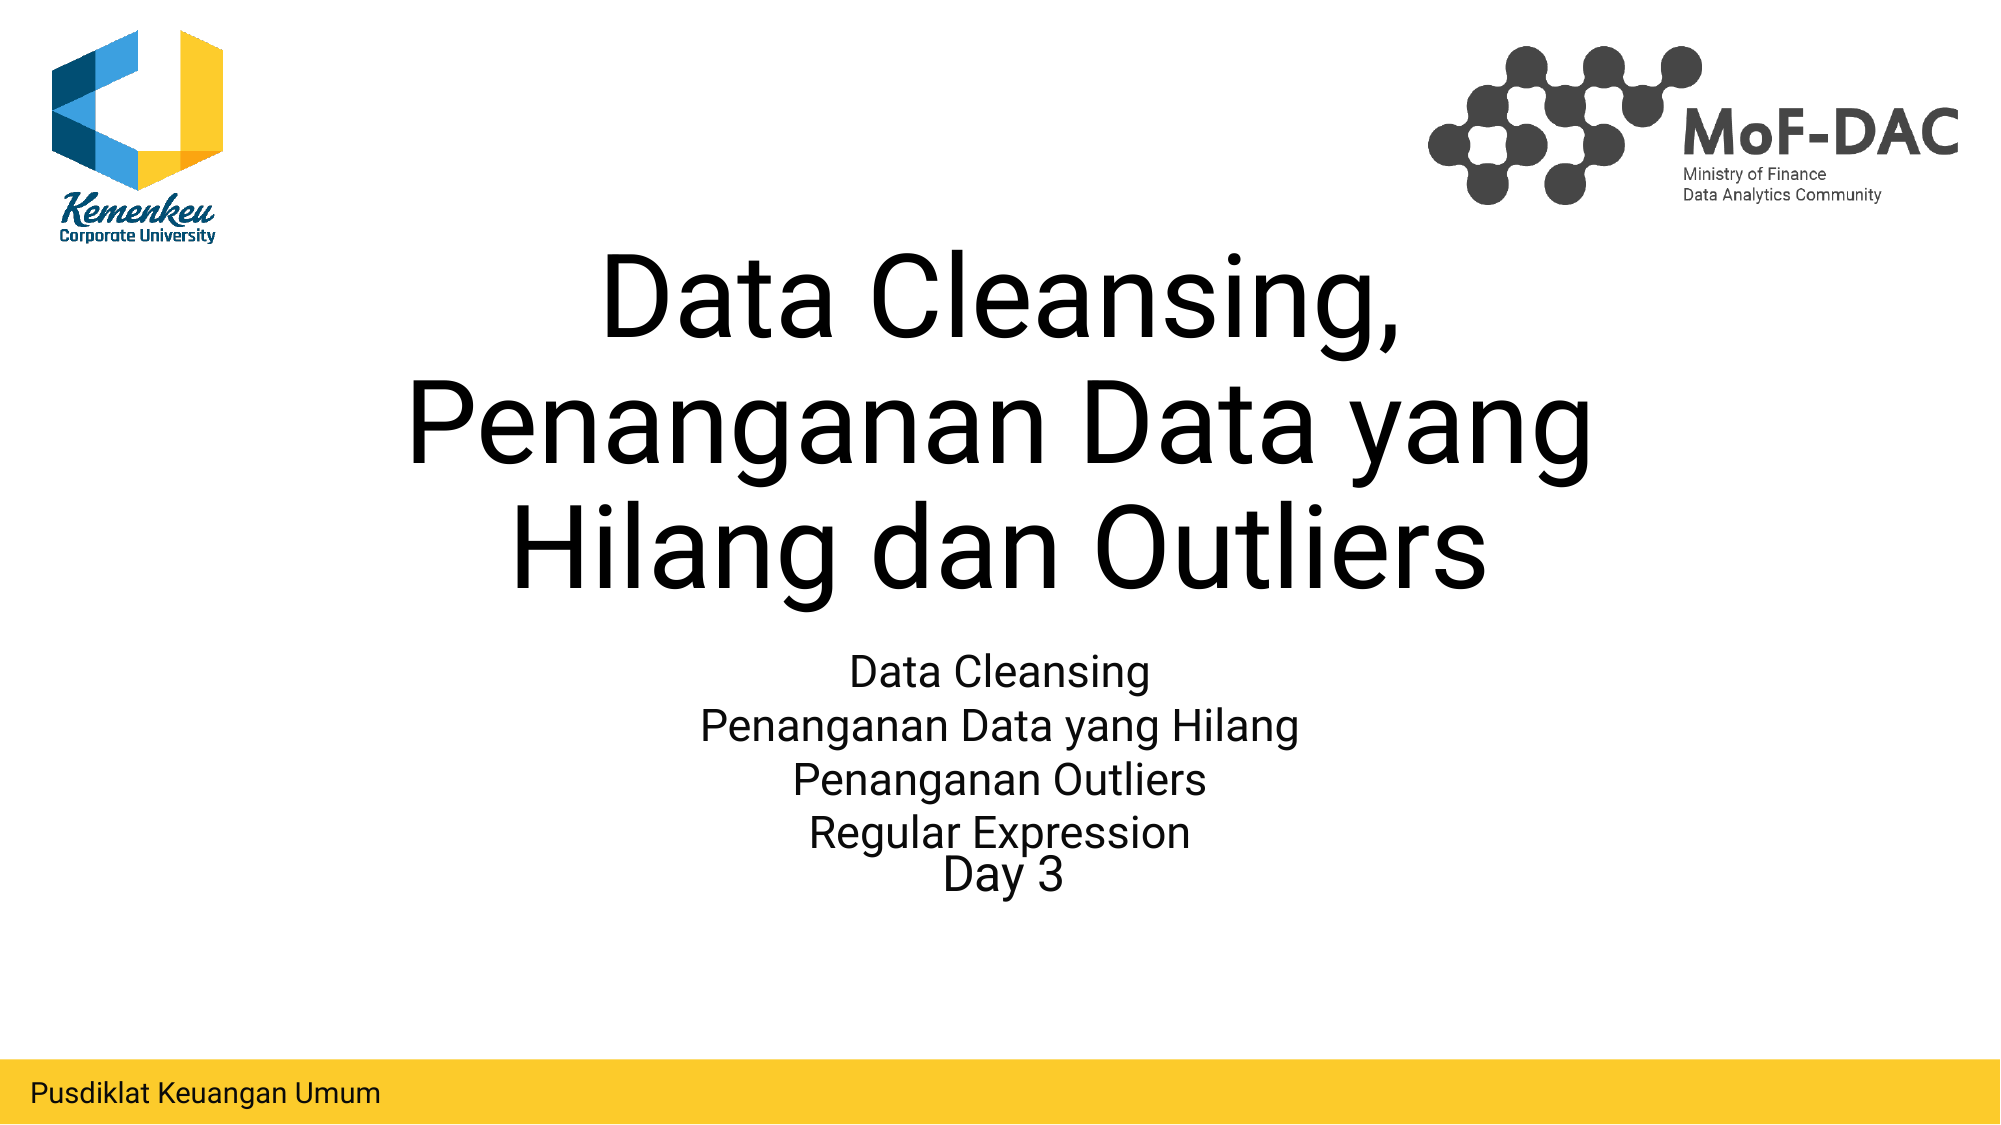

# Data Cleansing, Penanganan Data yang Hilang dan Outliers
Data Cleansing
Penanganan Data yang Hilang
Penanganan Outliers
Regular Expression

Day 3